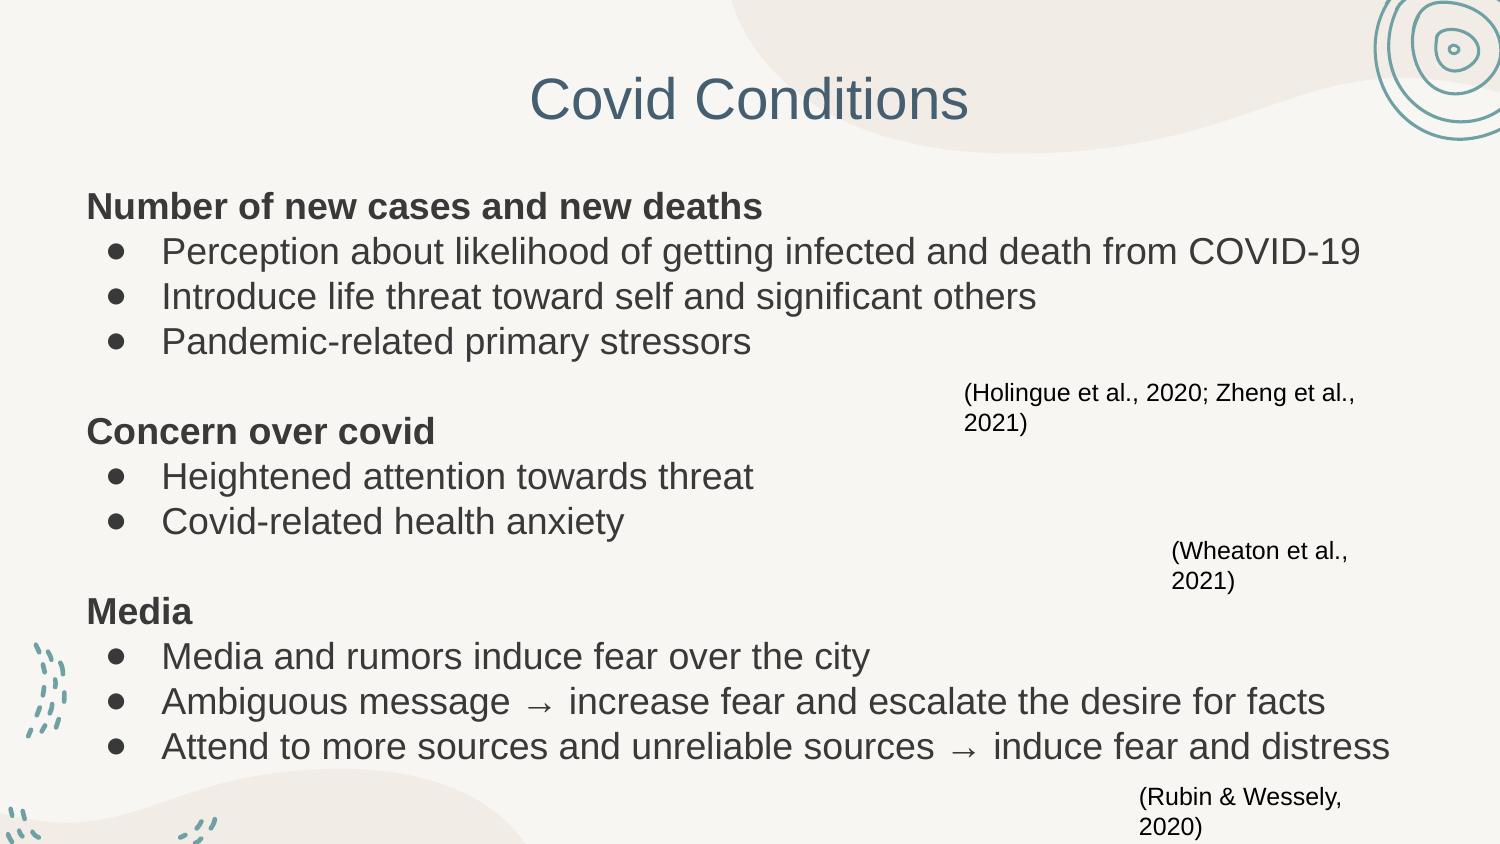

# Covid Conditions
Number of new cases and new deaths
Perception about likelihood of getting infected and death from COVID-19
Introduce life threat toward self and significant others
Pandemic-related primary stressors

Concern over covid
Heightened attention towards threat
Covid-related health anxiety

Media
Media and rumors induce fear over the city
Ambiguous message → increase fear and escalate the desire for facts
Attend to more sources and unreliable sources → induce fear and distress
(Holingue et al., 2020; Zheng et al., 2021)
(Wheaton et al., 2021)
(Rubin & Wessely, 2020)